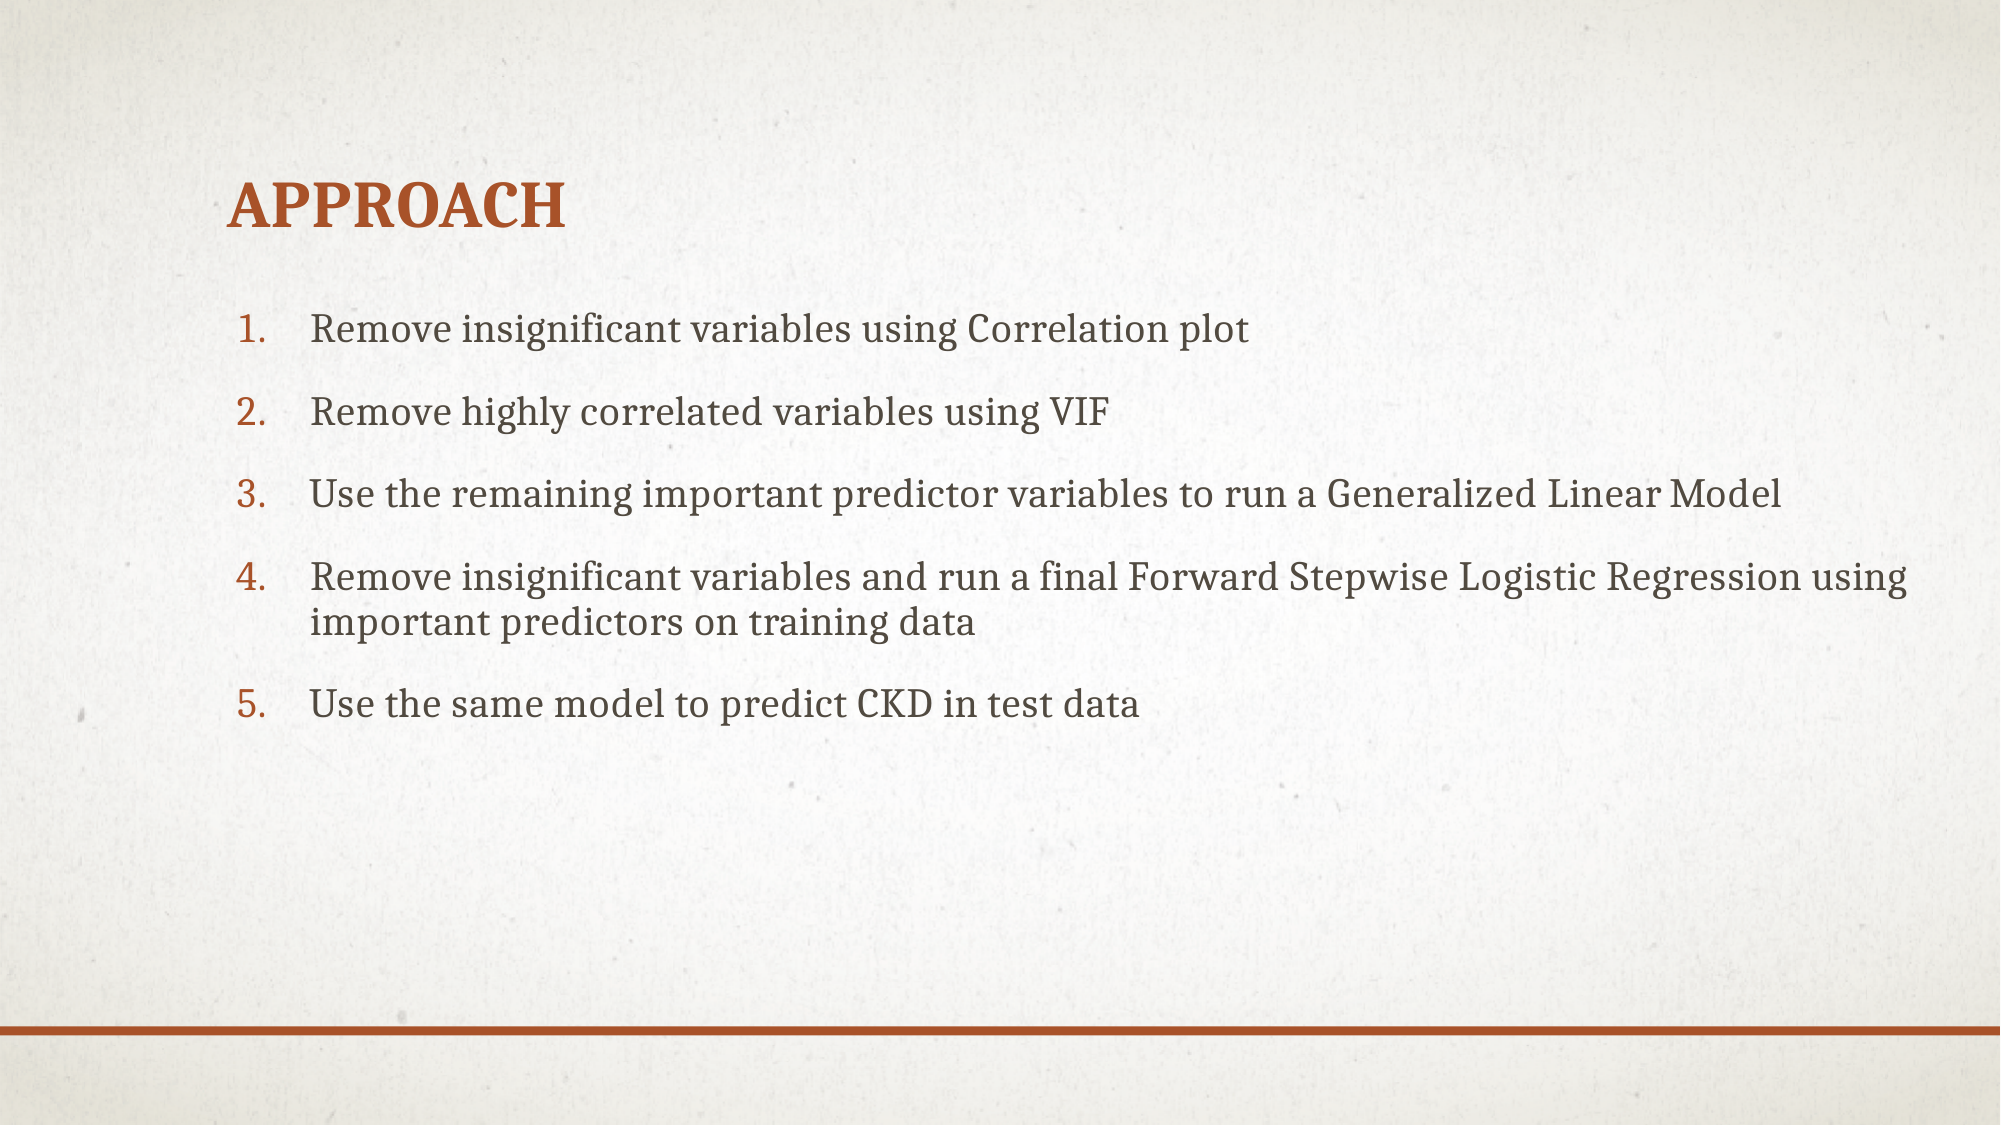

# Approach
Remove insignificant variables using Correlation plot
Remove highly correlated variables using VIF
Use the remaining important predictor variables to run a Generalized Linear Model
Remove insignificant variables and run a final Forward Stepwise Logistic Regression using important predictors on training data
Use the same model to predict CKD in test data